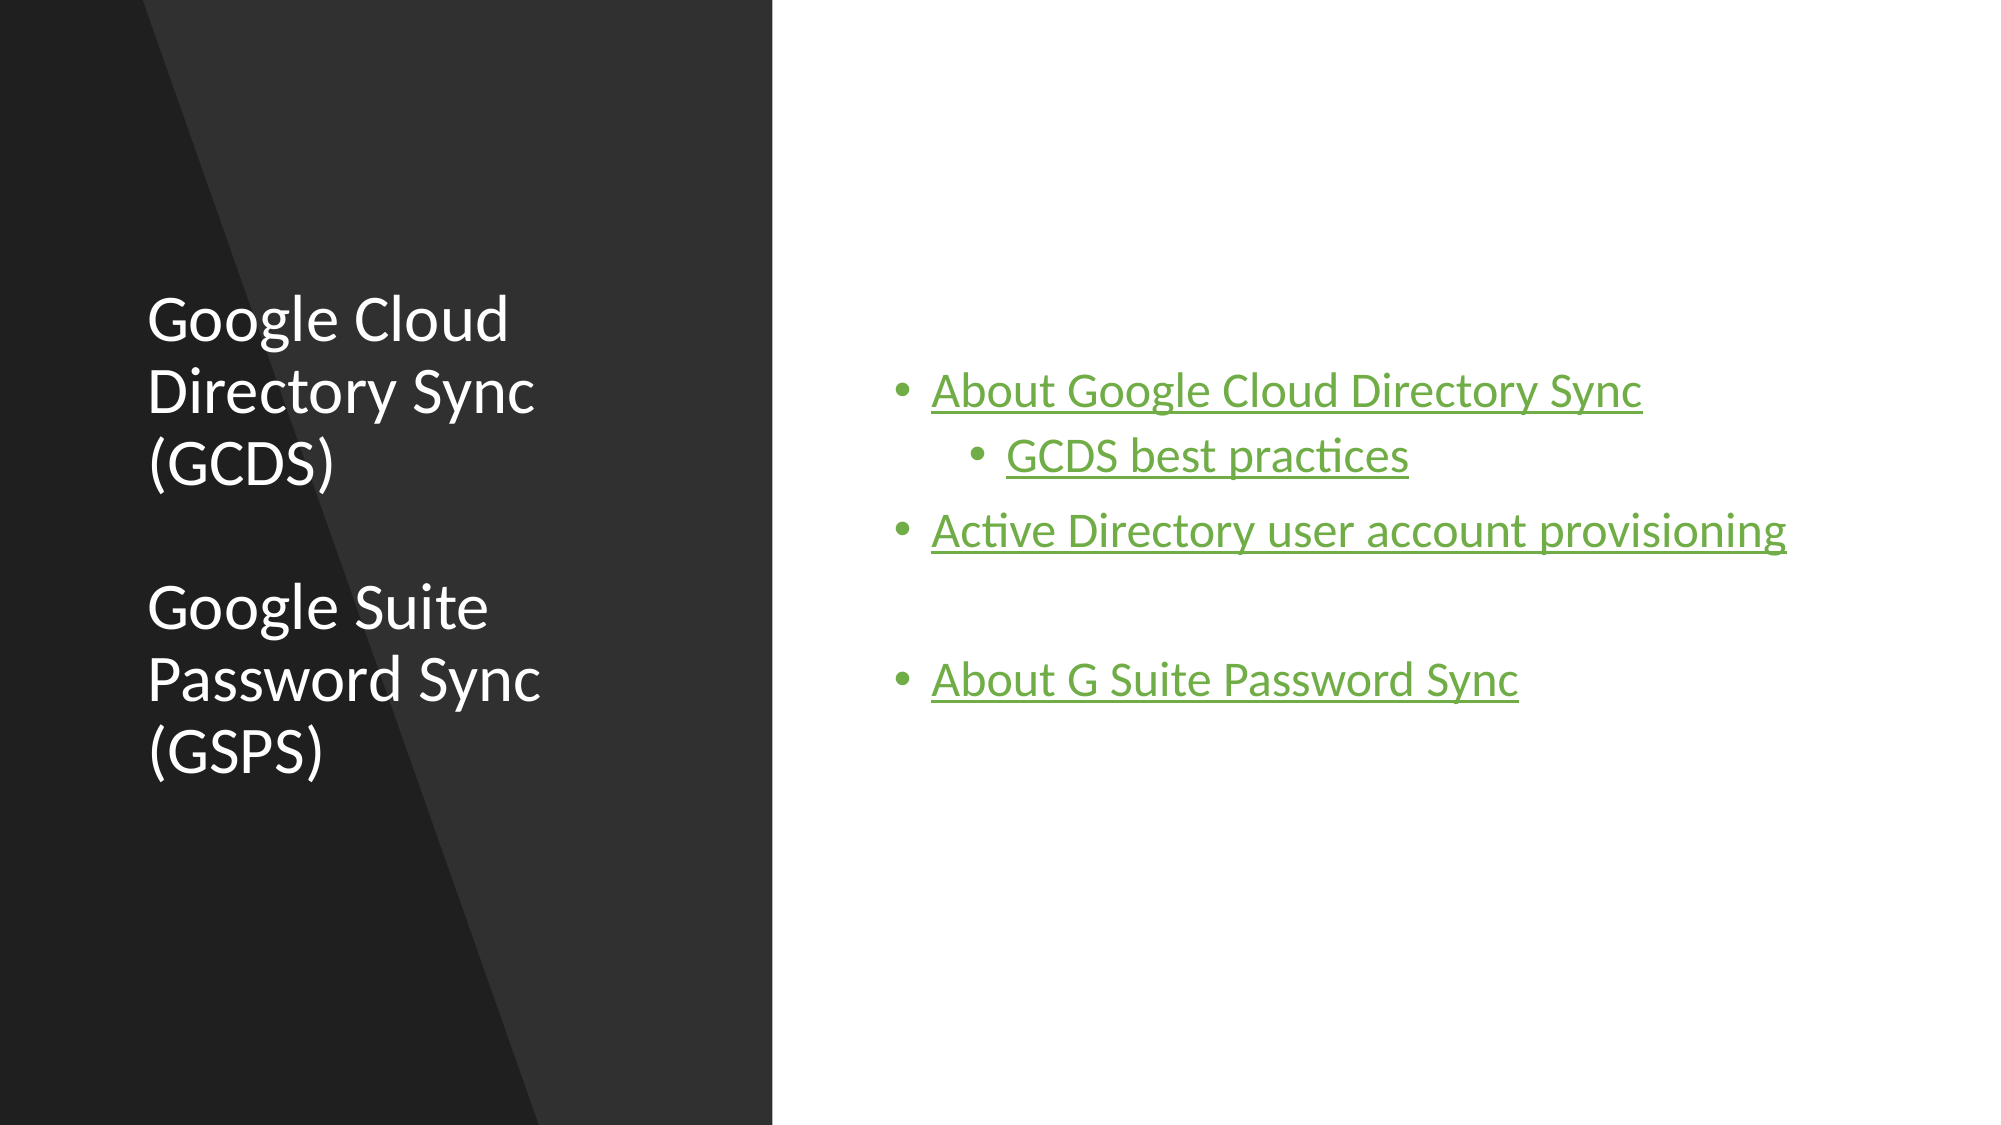

# Google Cloud Directory Sync (GCDS) Google Suite Password Sync (GSPS)
About Google Cloud Directory Sync
GCDS best practices
Active Directory user account provisioning

About G Suite Password Sync